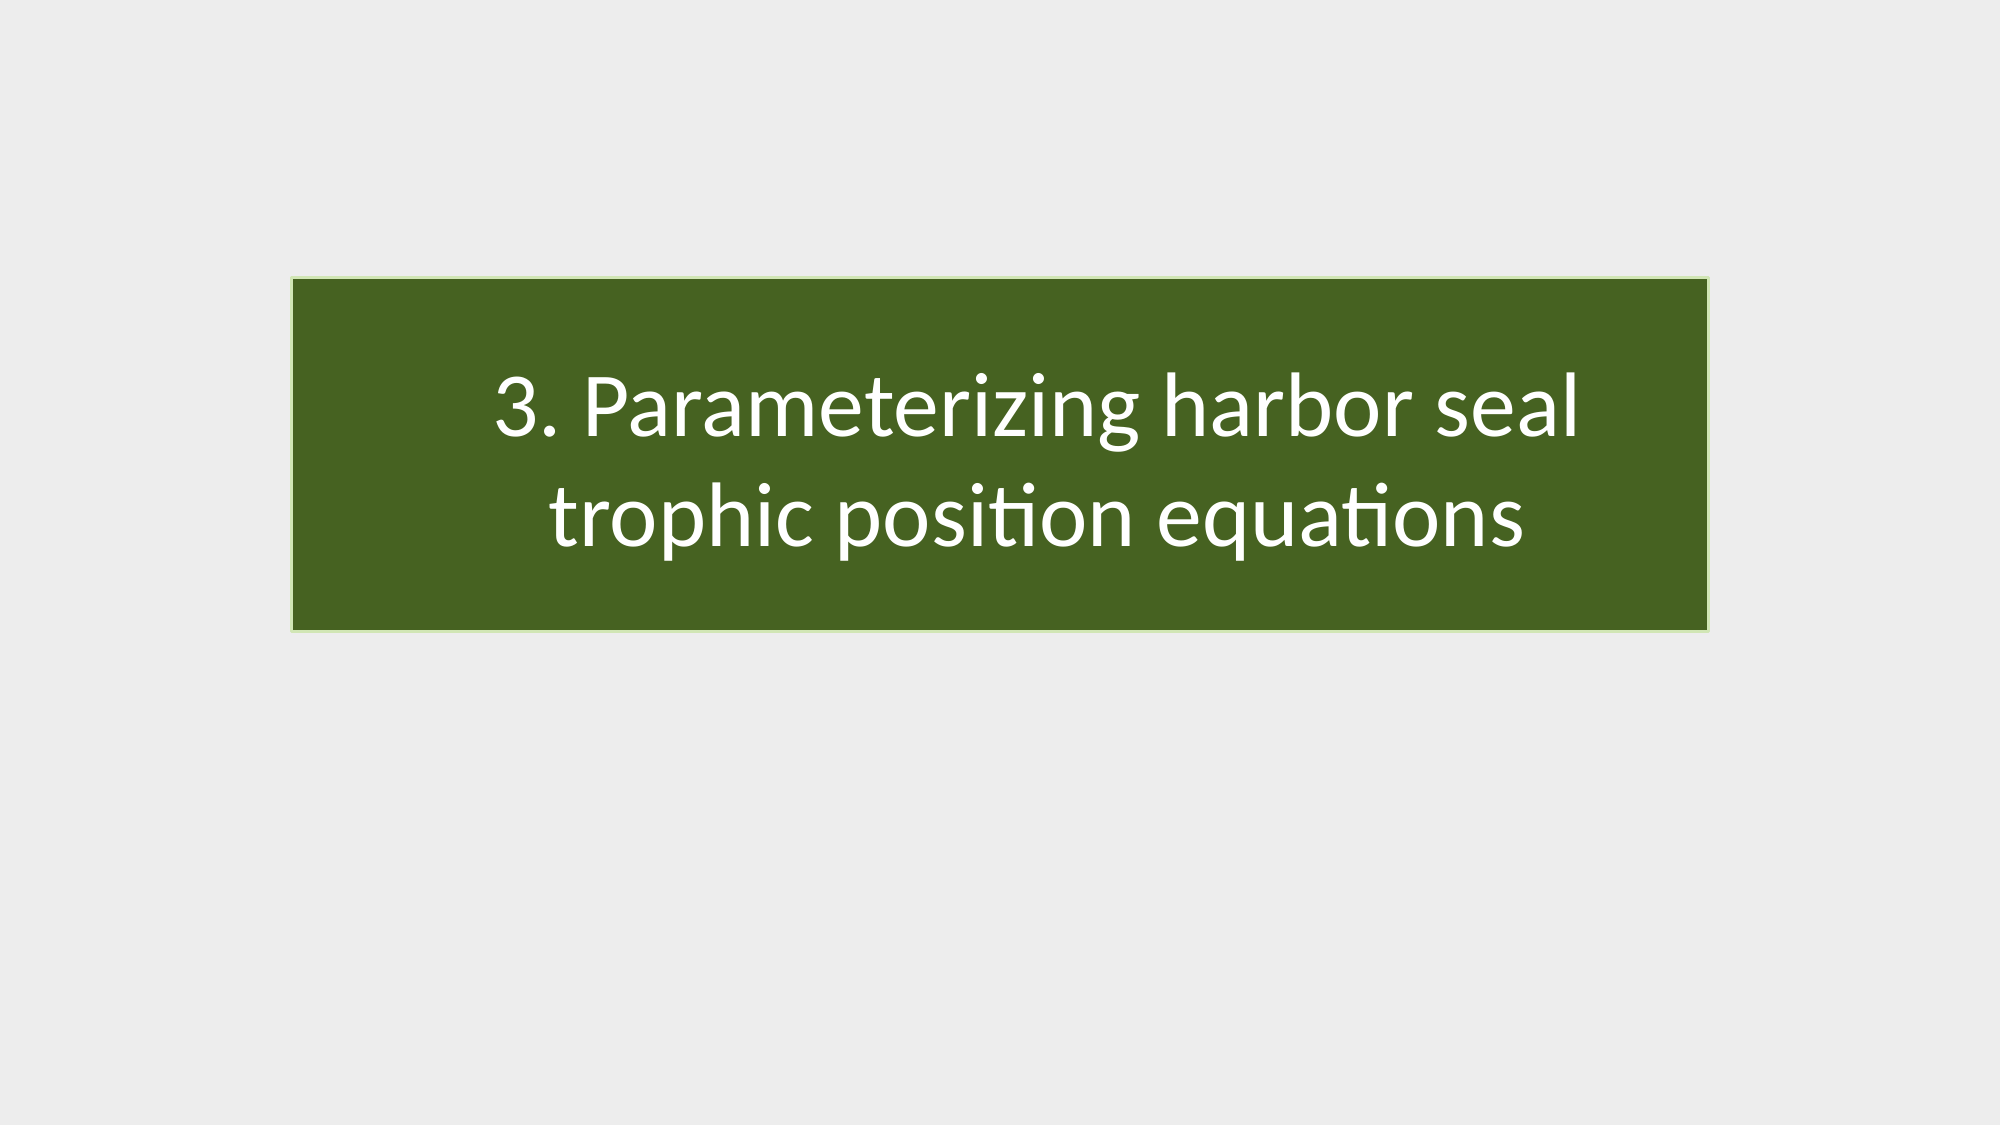

3. Parameterizing harbor seal trophic position equations